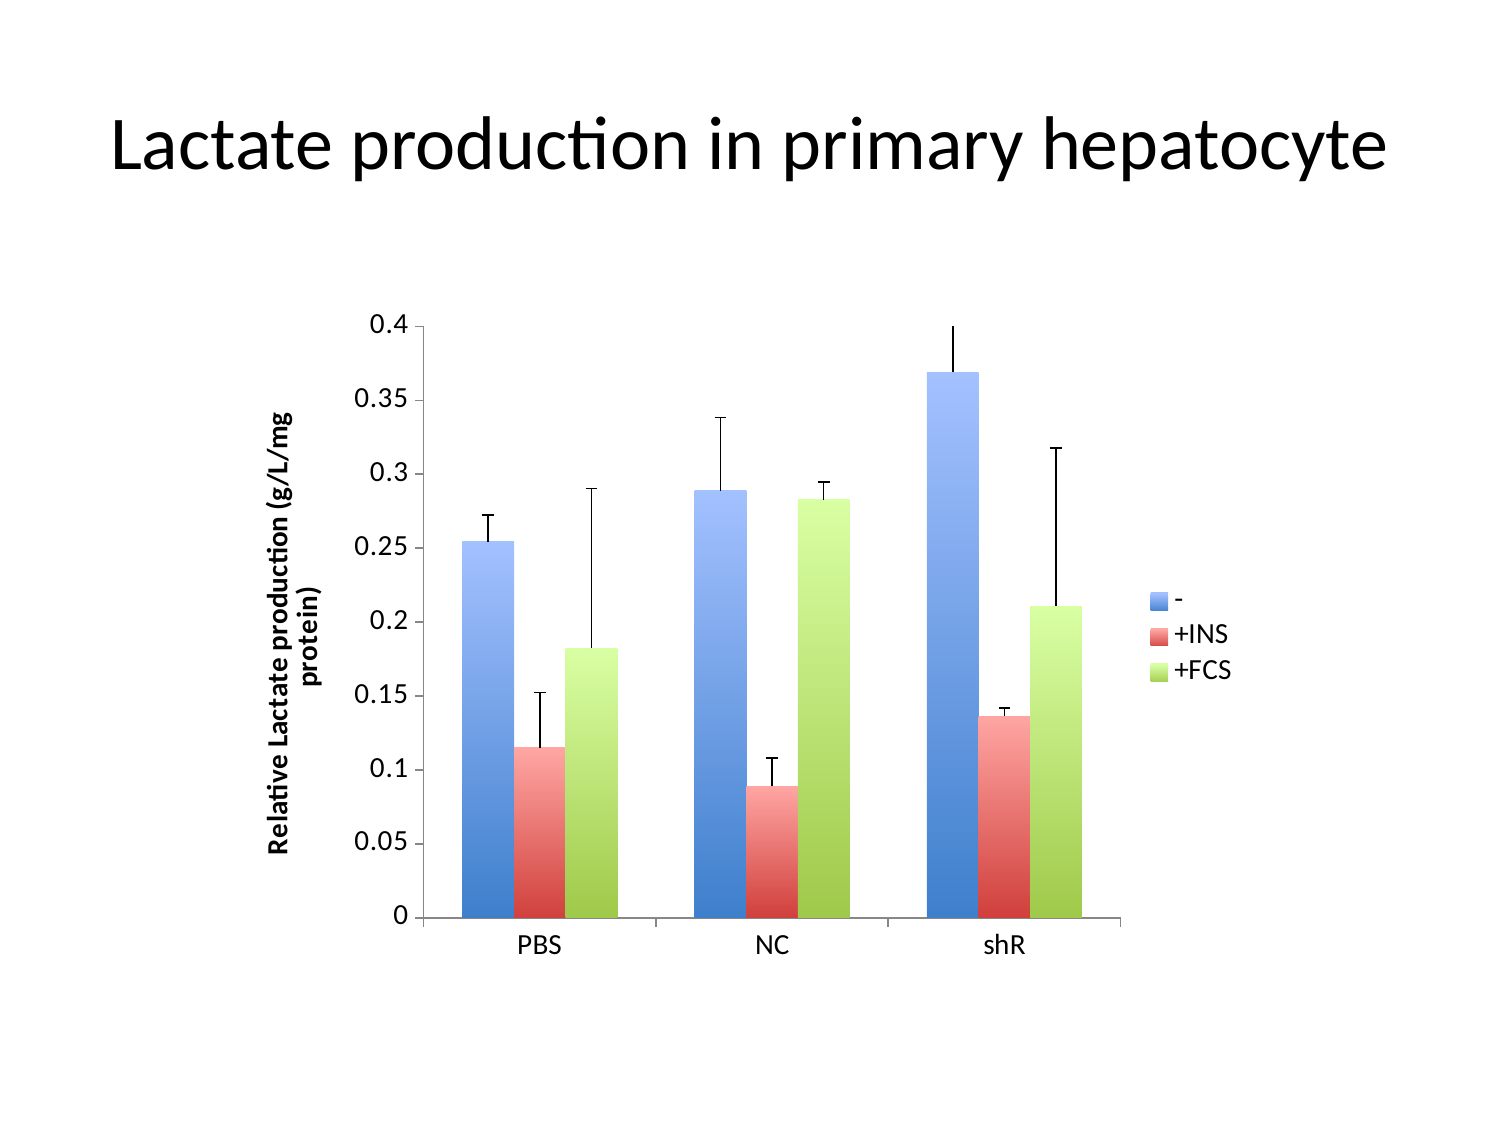

# Lactate production in primary hepatocyte

### Chart

| Category |  |  |  |
|---|---|---|---|
| PBS | 0.254412041111242 | 0.115073045262235 | 0.182187741039425 |
| NC | 0.288664526117011 | 0.0887545665166662 | 0.282861514863258 |
| shR | 0.368895715539989 | 0.136261135286951 | 0.210876579455235 |